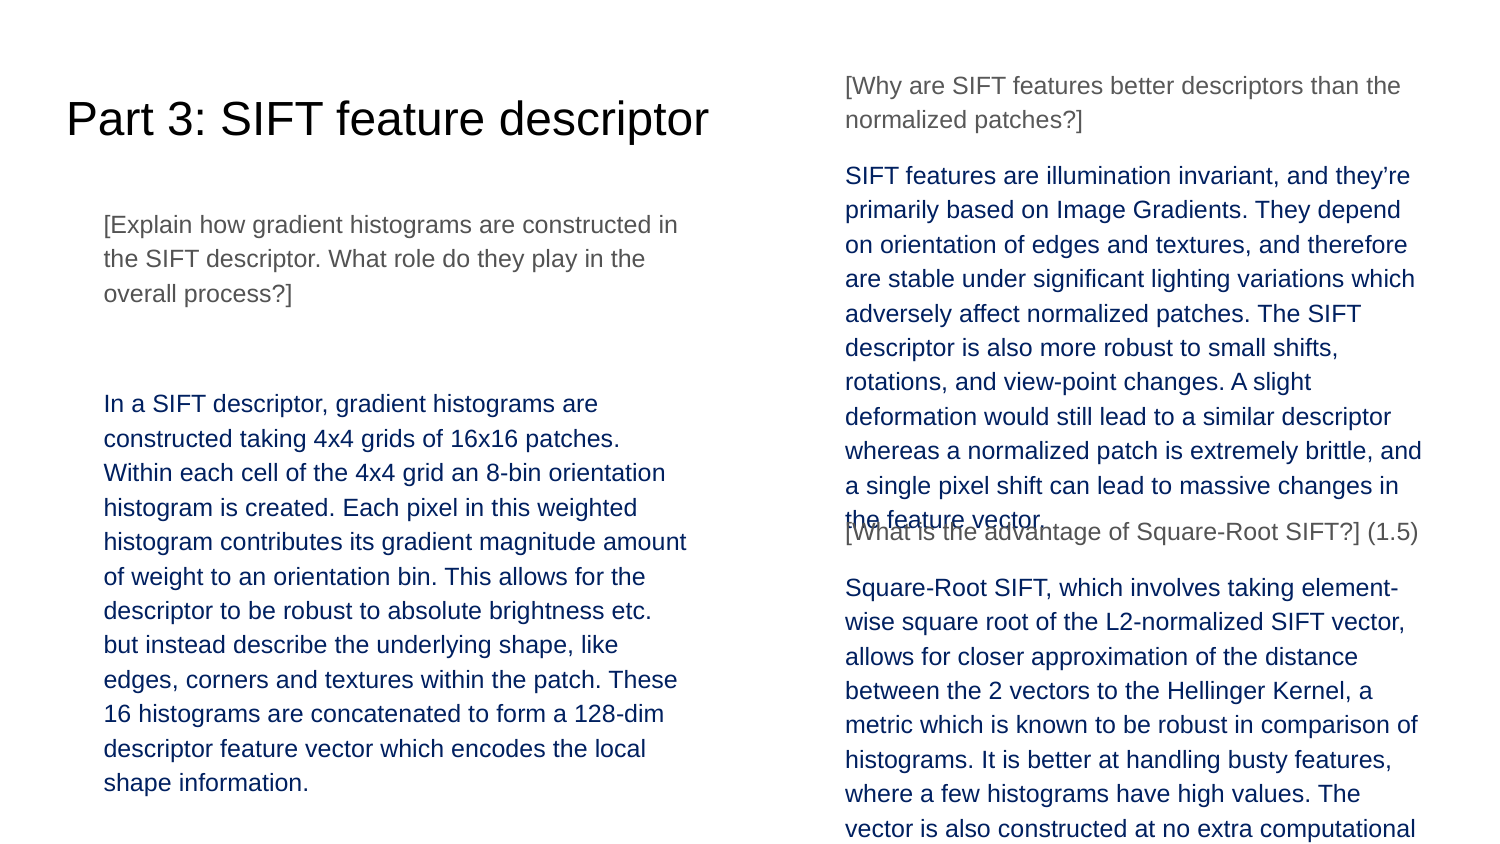

[Why are SIFT features better descriptors than the normalized patches?]
SIFT features are illumination invariant, and they’re primarily based on Image Gradients. They depend on orientation of edges and textures, and therefore are stable under significant lighting variations which adversely affect normalized patches. The SIFT descriptor is also more robust to small shifts, rotations, and view-point changes. A slight deformation would still lead to a similar descriptor whereas a normalized patch is extremely brittle, and a single pixel shift can lead to massive changes in the feature vector.
# Part 3: SIFT feature descriptor
[Explain how gradient histograms are constructed in the SIFT descriptor. What role do they play in the overall process?]

In a SIFT descriptor, gradient histograms are constructed taking 4x4 grids of 16x16 patches. Within each cell of the 4x4 grid an 8-bin orientation histogram is created. Each pixel in this weighted histogram contributes its gradient magnitude amount of weight to an orientation bin. This allows for the descriptor to be robust to absolute brightness etc. but instead describe the underlying shape, like edges, corners and textures within the patch. These 16 histograms are concatenated to form a 128-dim descriptor feature vector which encodes the local shape information.
[What is the advantage of Square-Root SIFT?] (1.5)
Square-Root SIFT, which involves taking element-wise square root of the L2-normalized SIFT vector, allows for closer approximation of the distance between the 2 vectors to the Hellinger Kernel, a metric which is known to be robust in comparison of histograms. It is better at handling busty features, where a few histograms have high values. The vector is also constructed at no extra computational cost, making it a better choice.